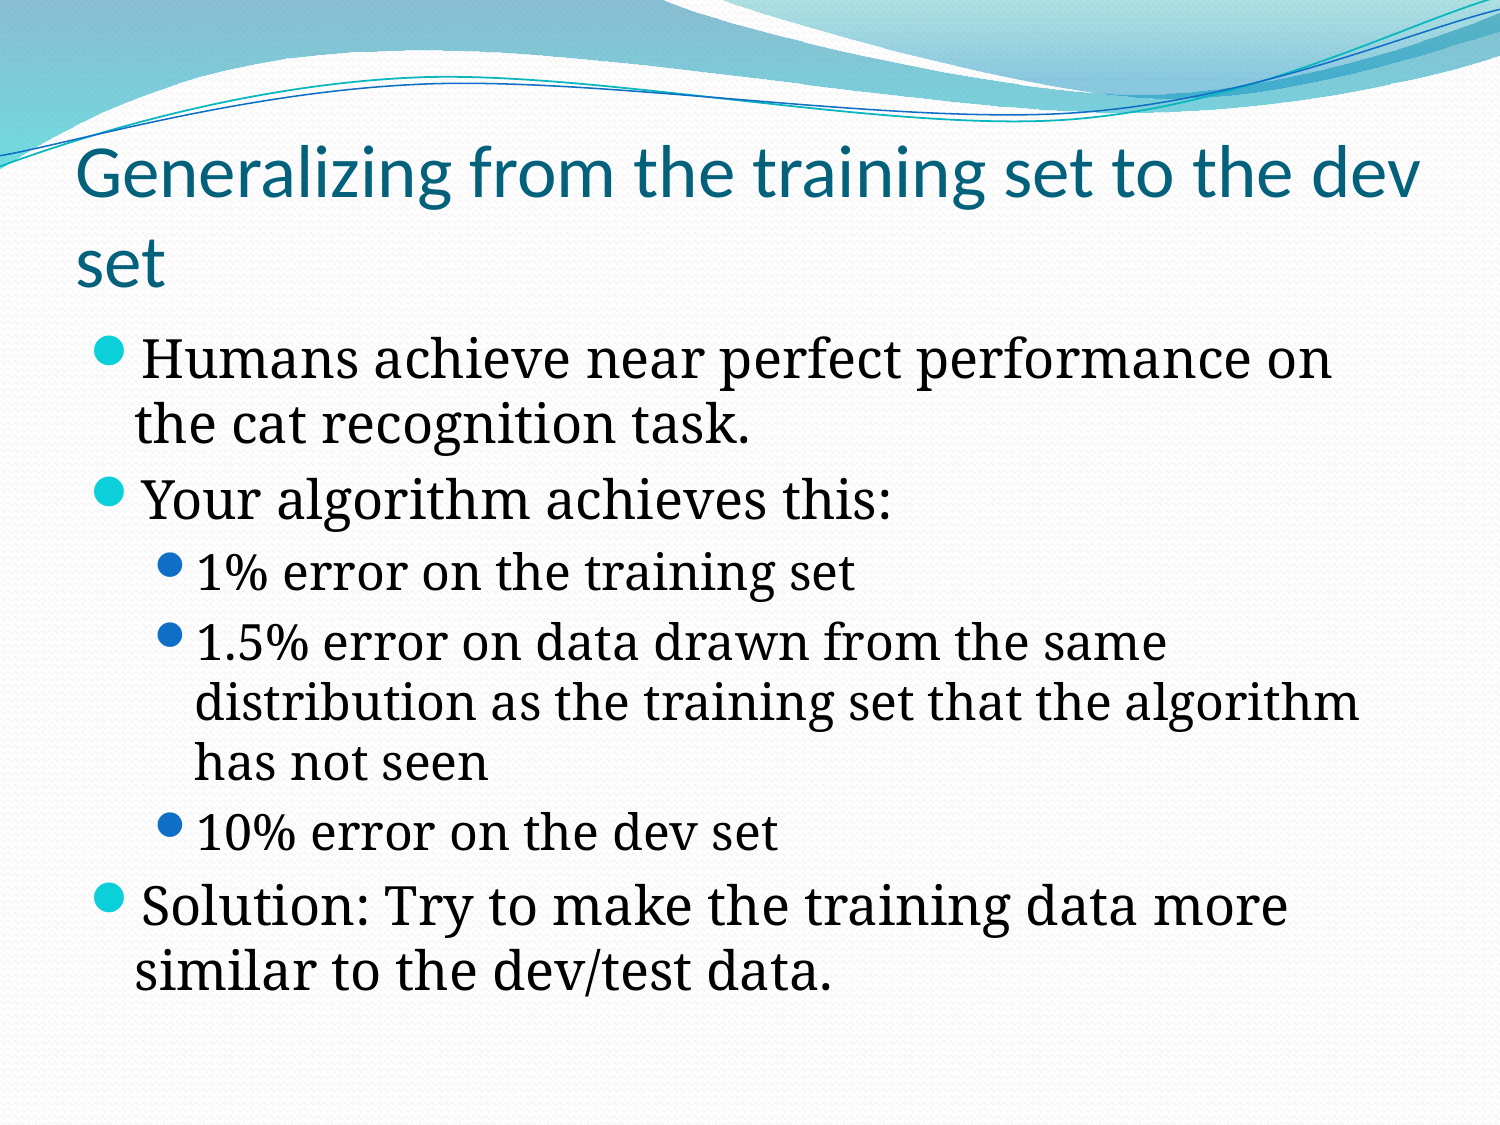

# Generalizing from the training set to the dev set
Humans achieve near perfect performance on the cat recognition task.
Your algorithm achieves this:
1% error on the training set
1.5% error on data drawn from the same distribution as the training set that the algorithm has not seen
10% error on the dev set
Solution: Try to make the training data more similar to the dev/test data.